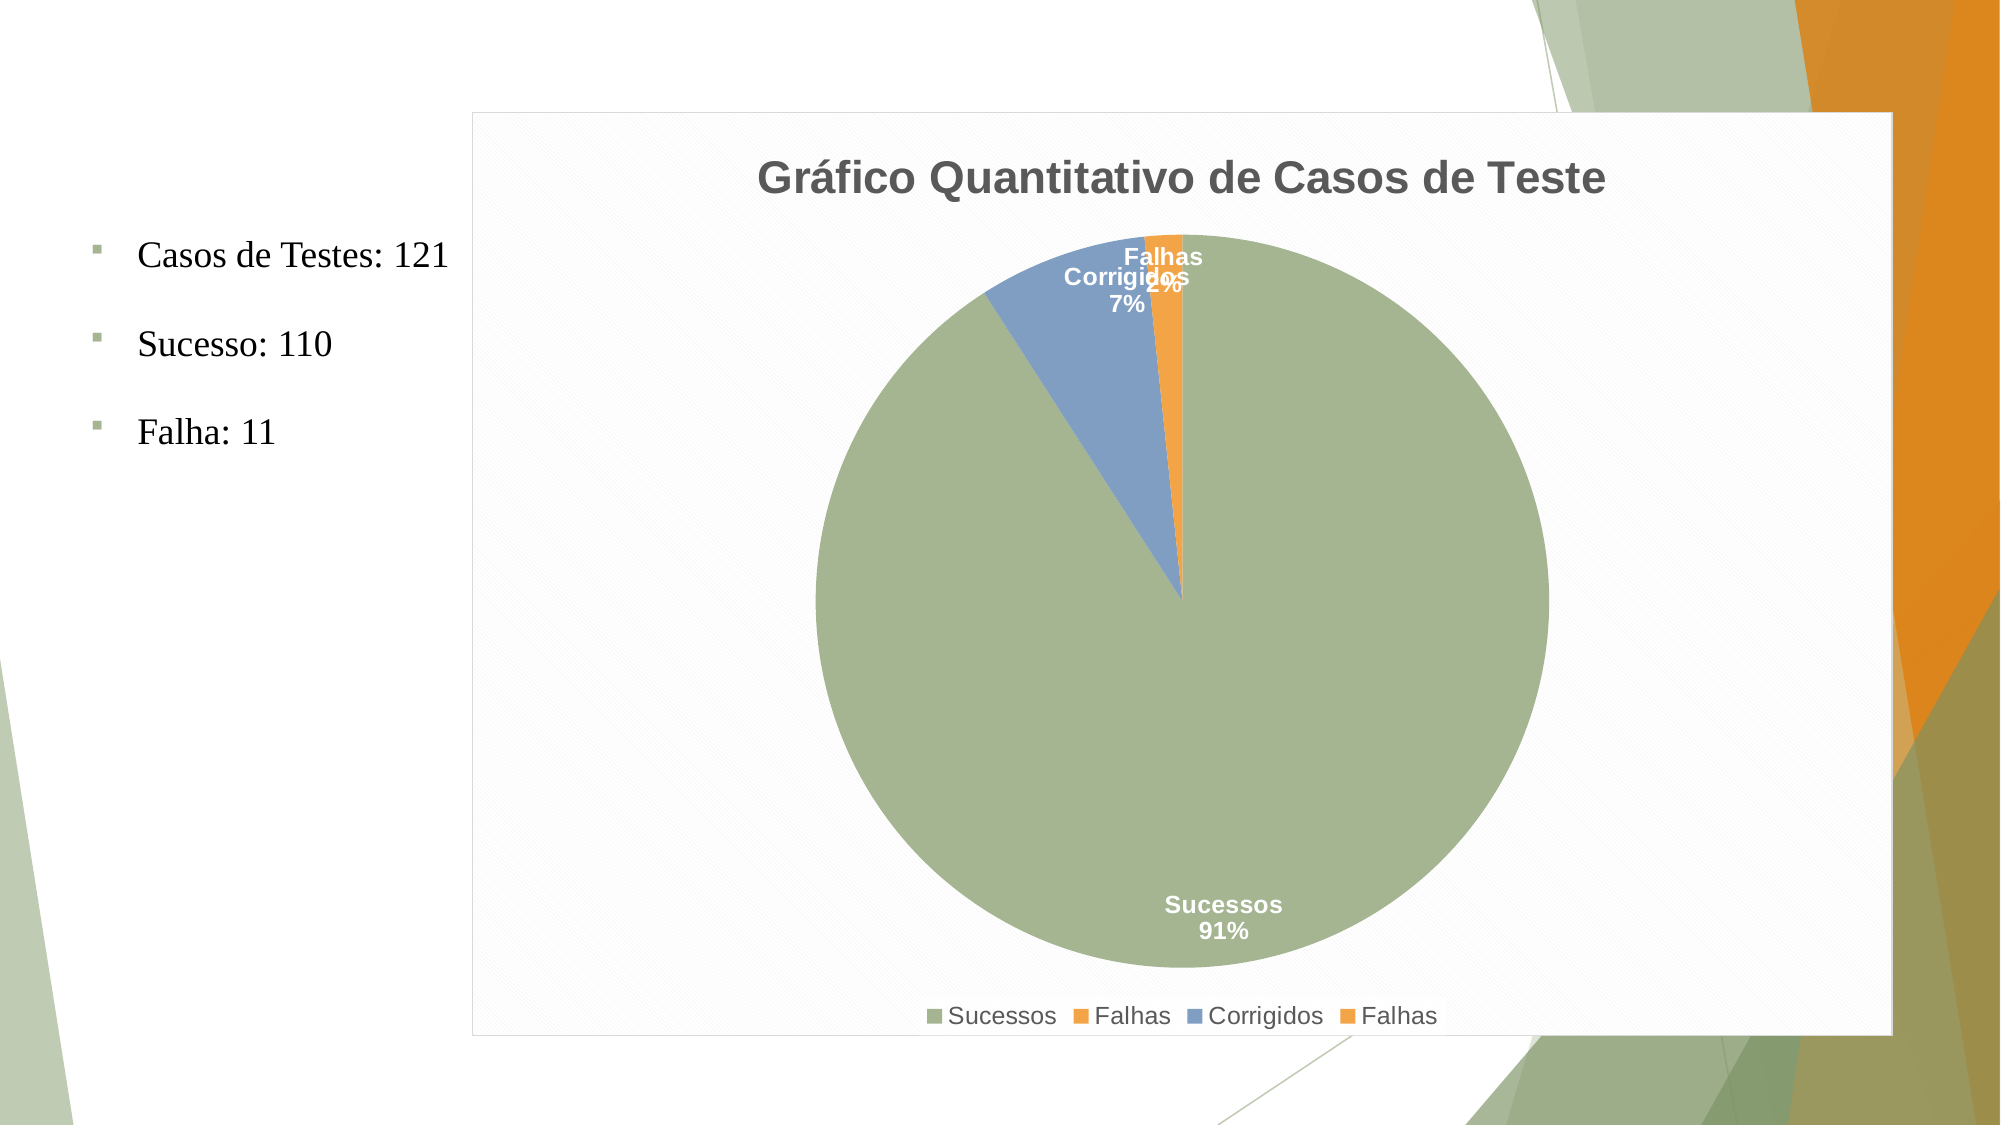

[unsupported chart]

Casos de Testes: 121
Sucesso: 110
Falha: 11